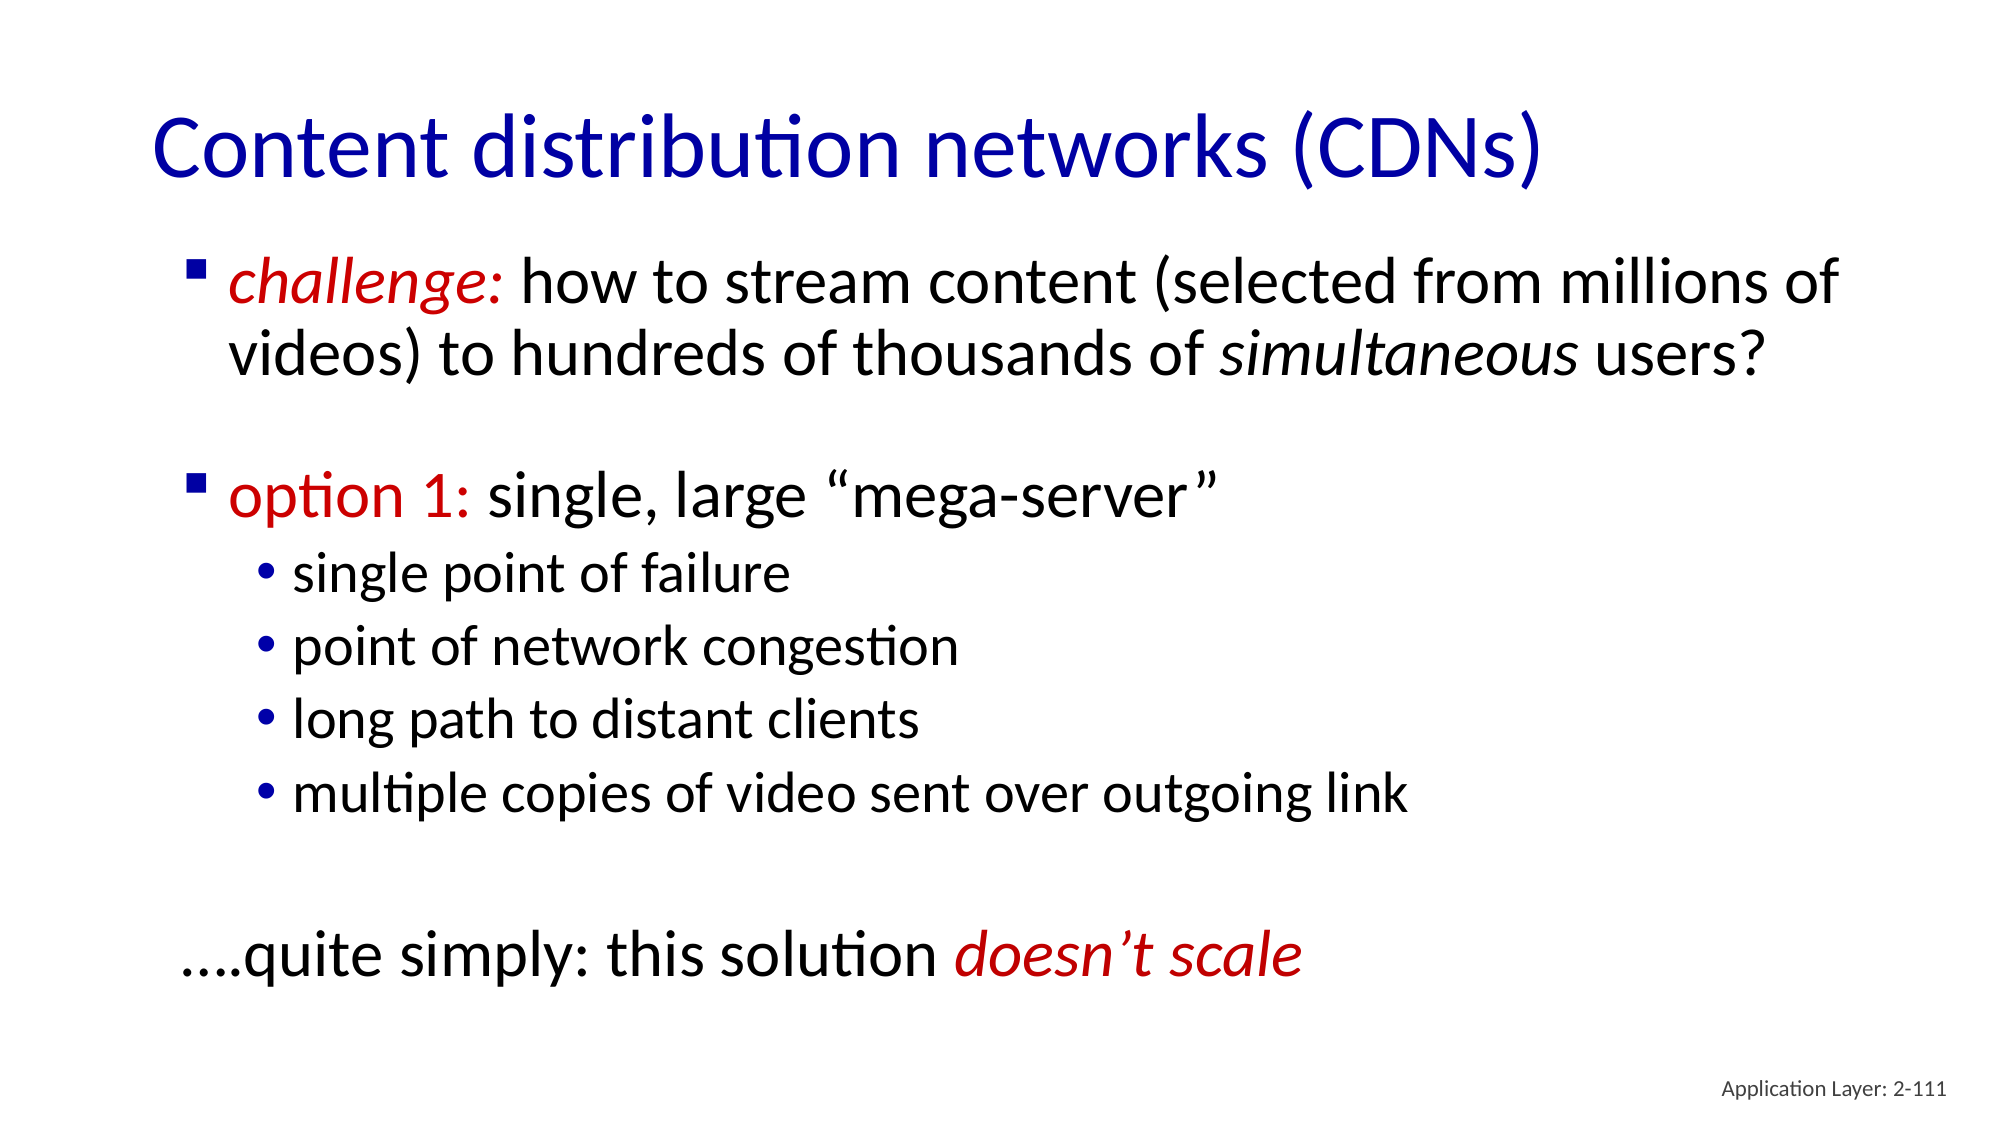

# Content distribution networks (CDNs)
challenge: how to stream content (selected from millions of videos) to hundreds of thousands of simultaneous users?

option 1: single, large “mega-server”
single point of failure
point of network congestion
long path to distant clients
multiple copies of video sent over outgoing link

….quite simply: this solution doesn’t scale

Application Layer: 2-111